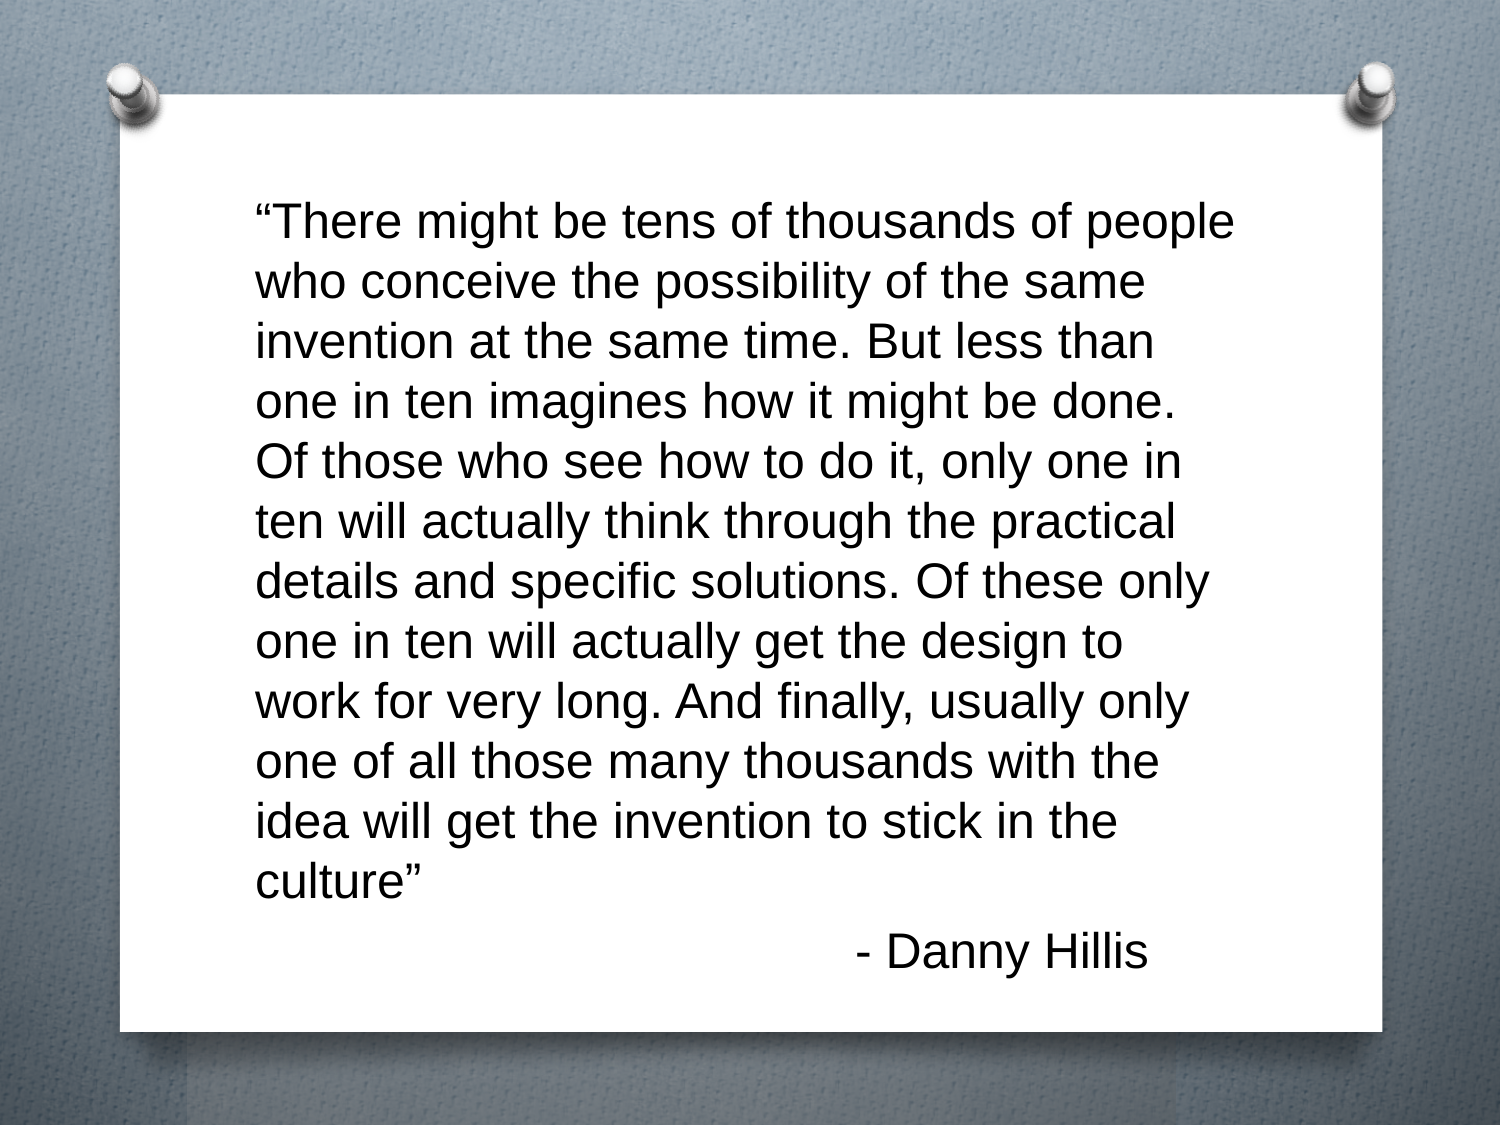

“There might be tens of thousands of people who conceive the possibility of the same invention at the same time. But less than one in ten imagines how it might be done. Of those who see how to do it, only one in ten will actually think through the practical details and specific solutions. Of these only one in ten will actually get the design to work for very long. And finally, usually only one of all those many thousands with the idea will get the invention to stick in the culture”
				- Danny Hillis